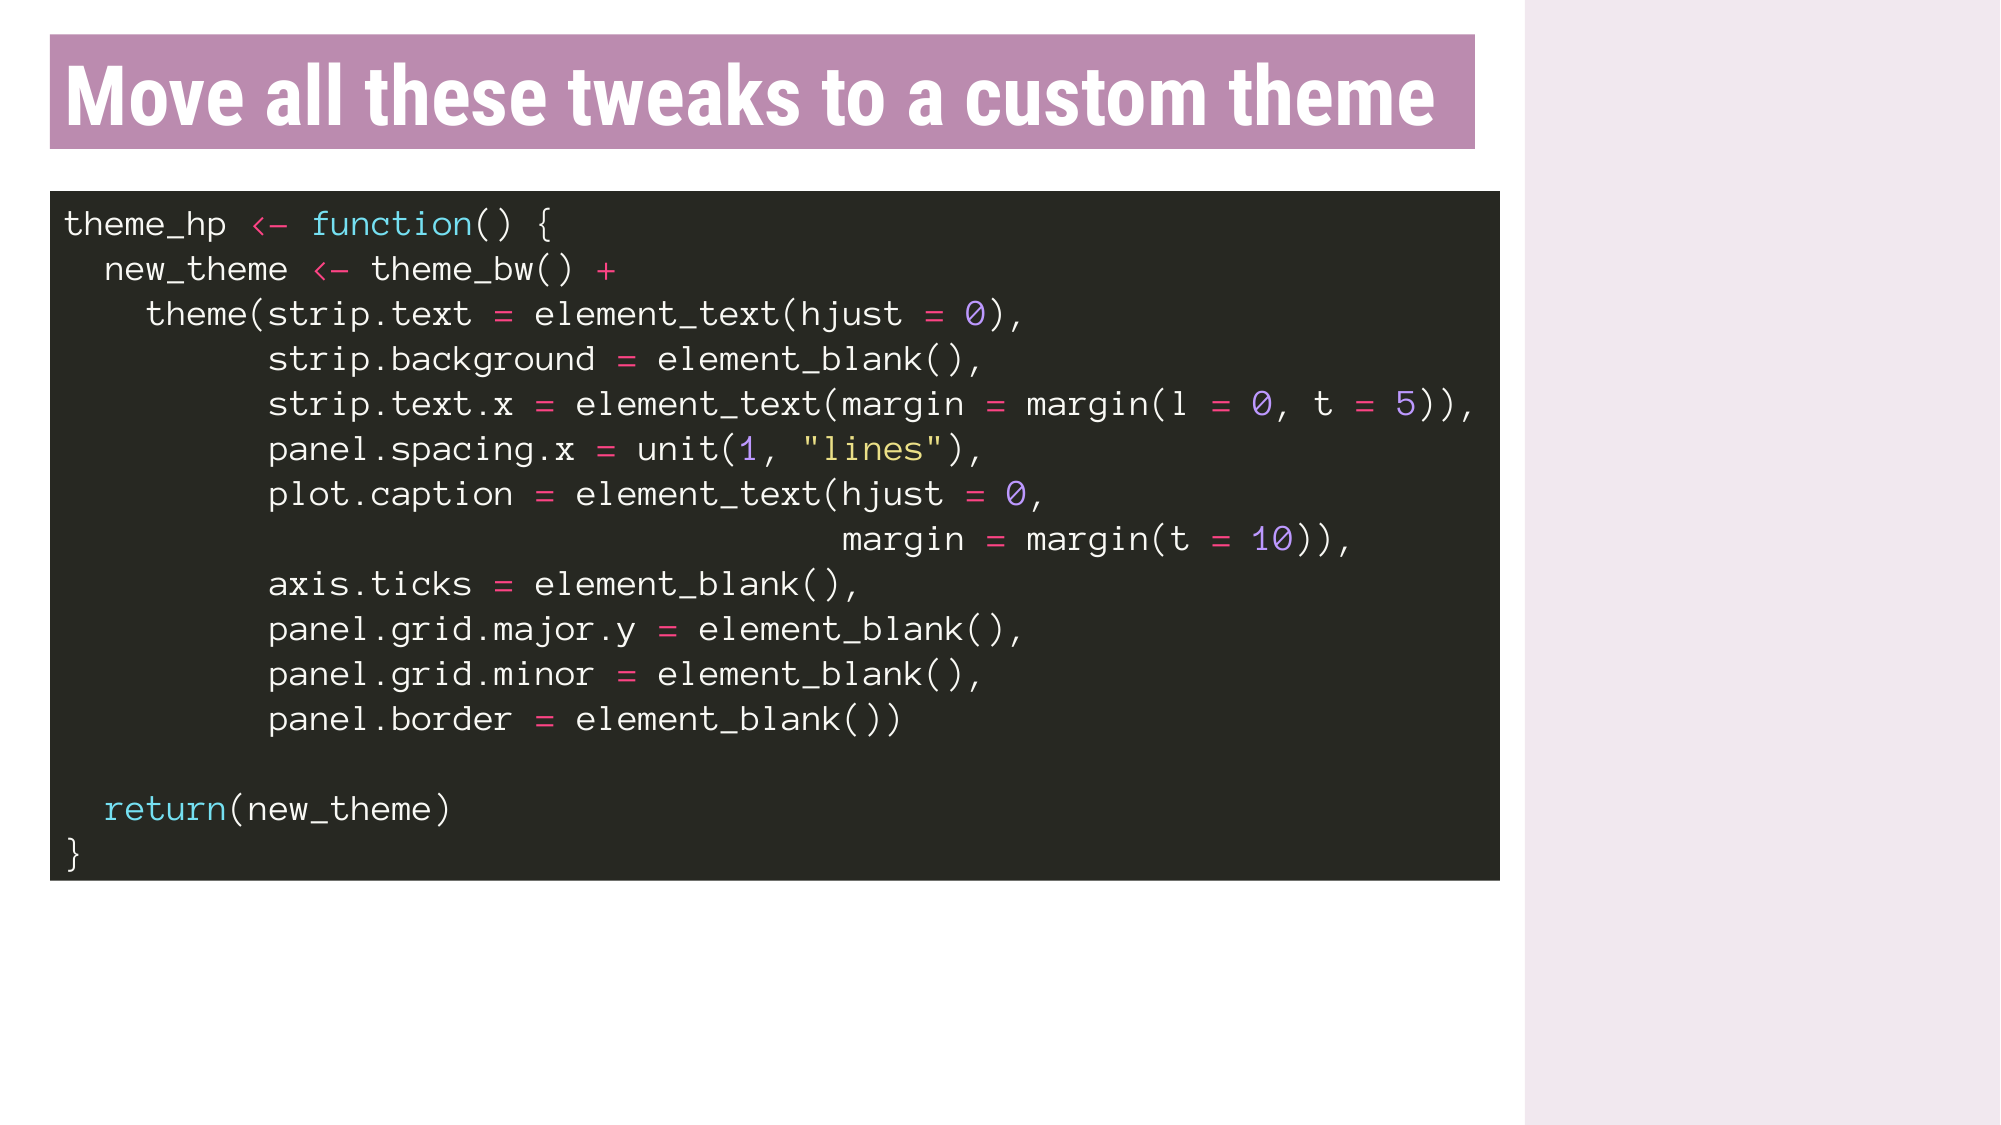

Move all these tweaks to a custom theme
theme_hp <- function() {
  new_theme <- theme_bw() +
    theme(strip.text = element_text(hjust = 0),
          strip.background = element_blank(),
          strip.text.x = element_text(margin = margin(l = 0, t = 5)),
          panel.spacing.x = unit(1, "lines"),
          plot.caption = element_text(hjust = 0,
                                      margin = margin(t = 10)),
          axis.ticks = element_blank(),
          panel.grid.major.y = element_blank(),
          panel.grid.minor = element_blank(),
          panel.border = element_blank())

  return(new_theme)
}